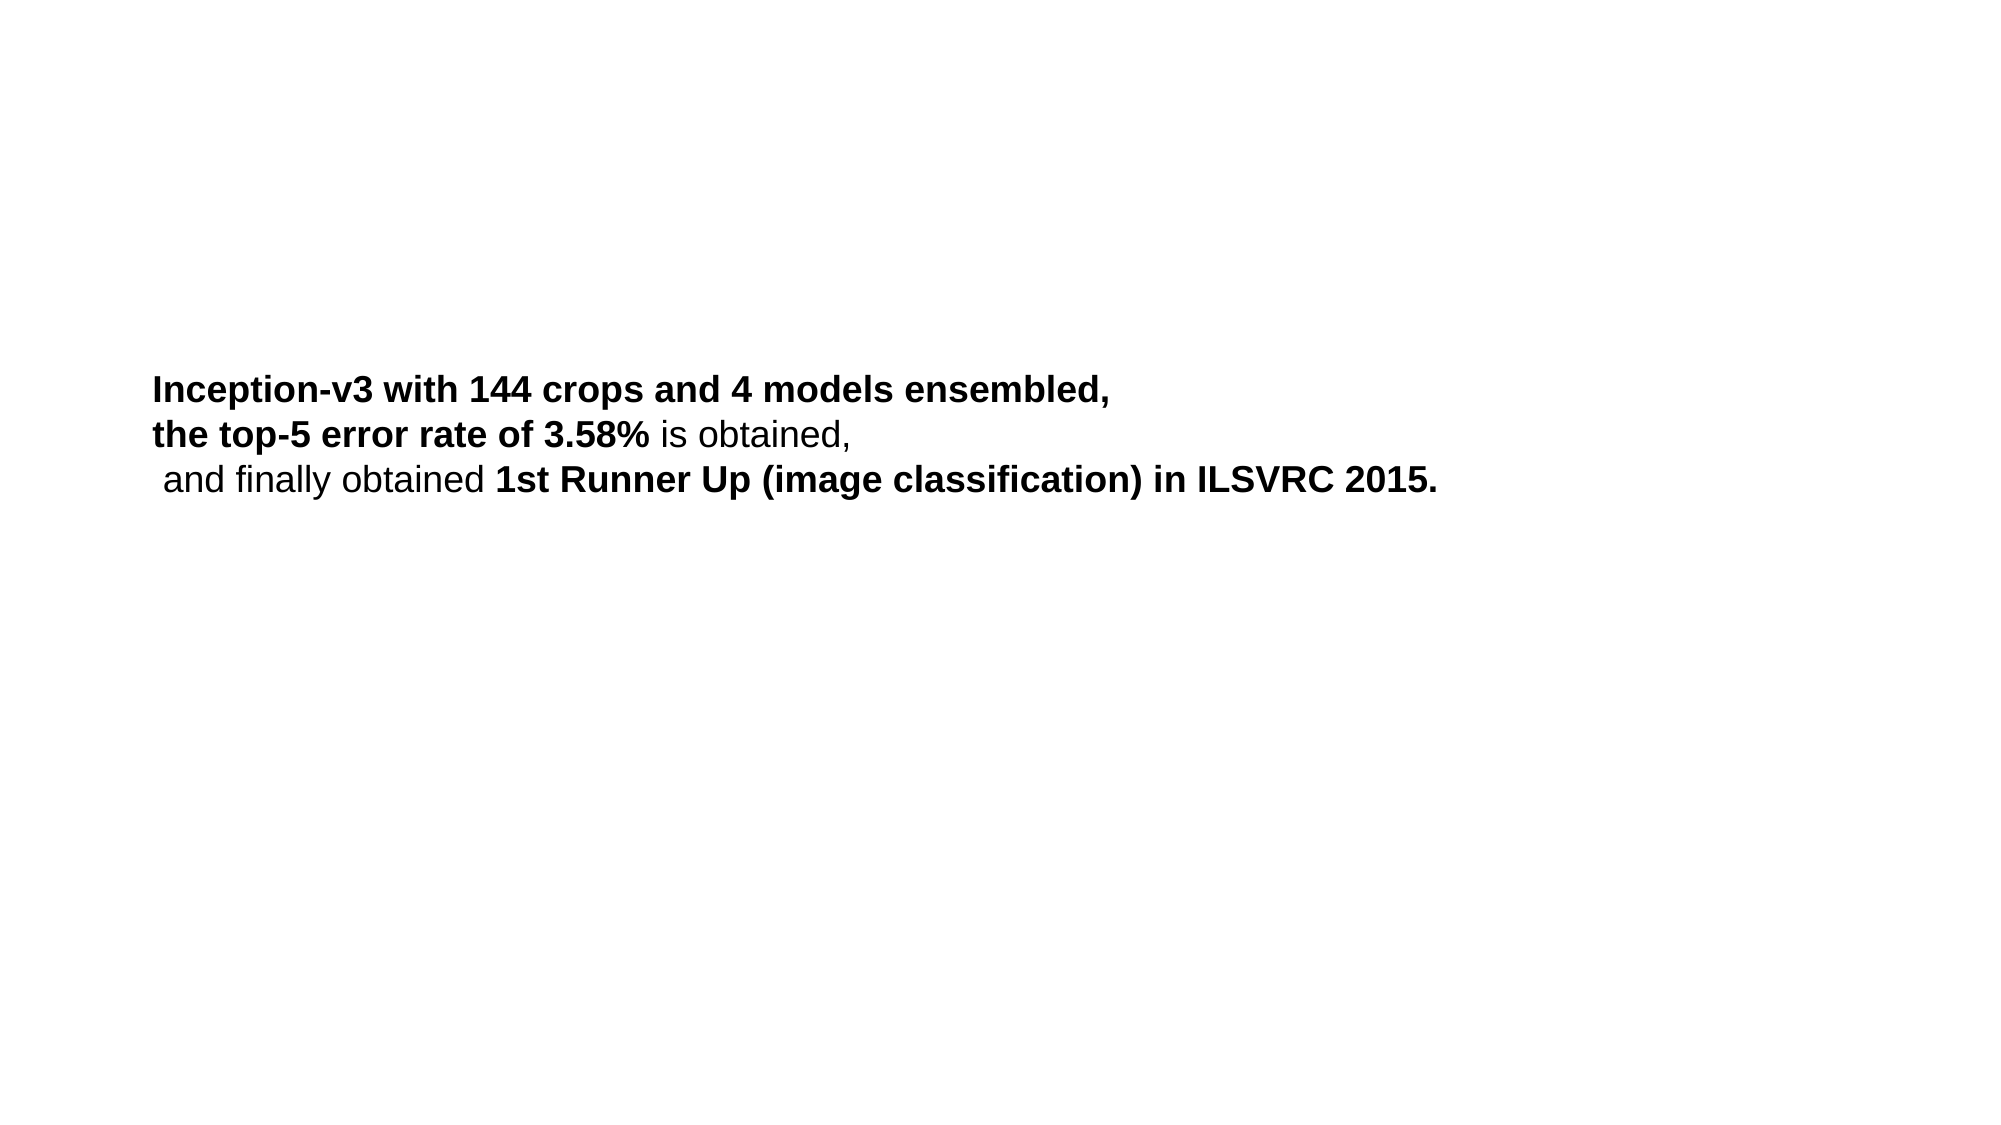

#
Inception-v3 with 144 crops and 4 models ensembled,
the top-5 error rate of 3.58% is obtained,
 and finally obtained 1st Runner Up (image classification) in ILSVRC 2015.